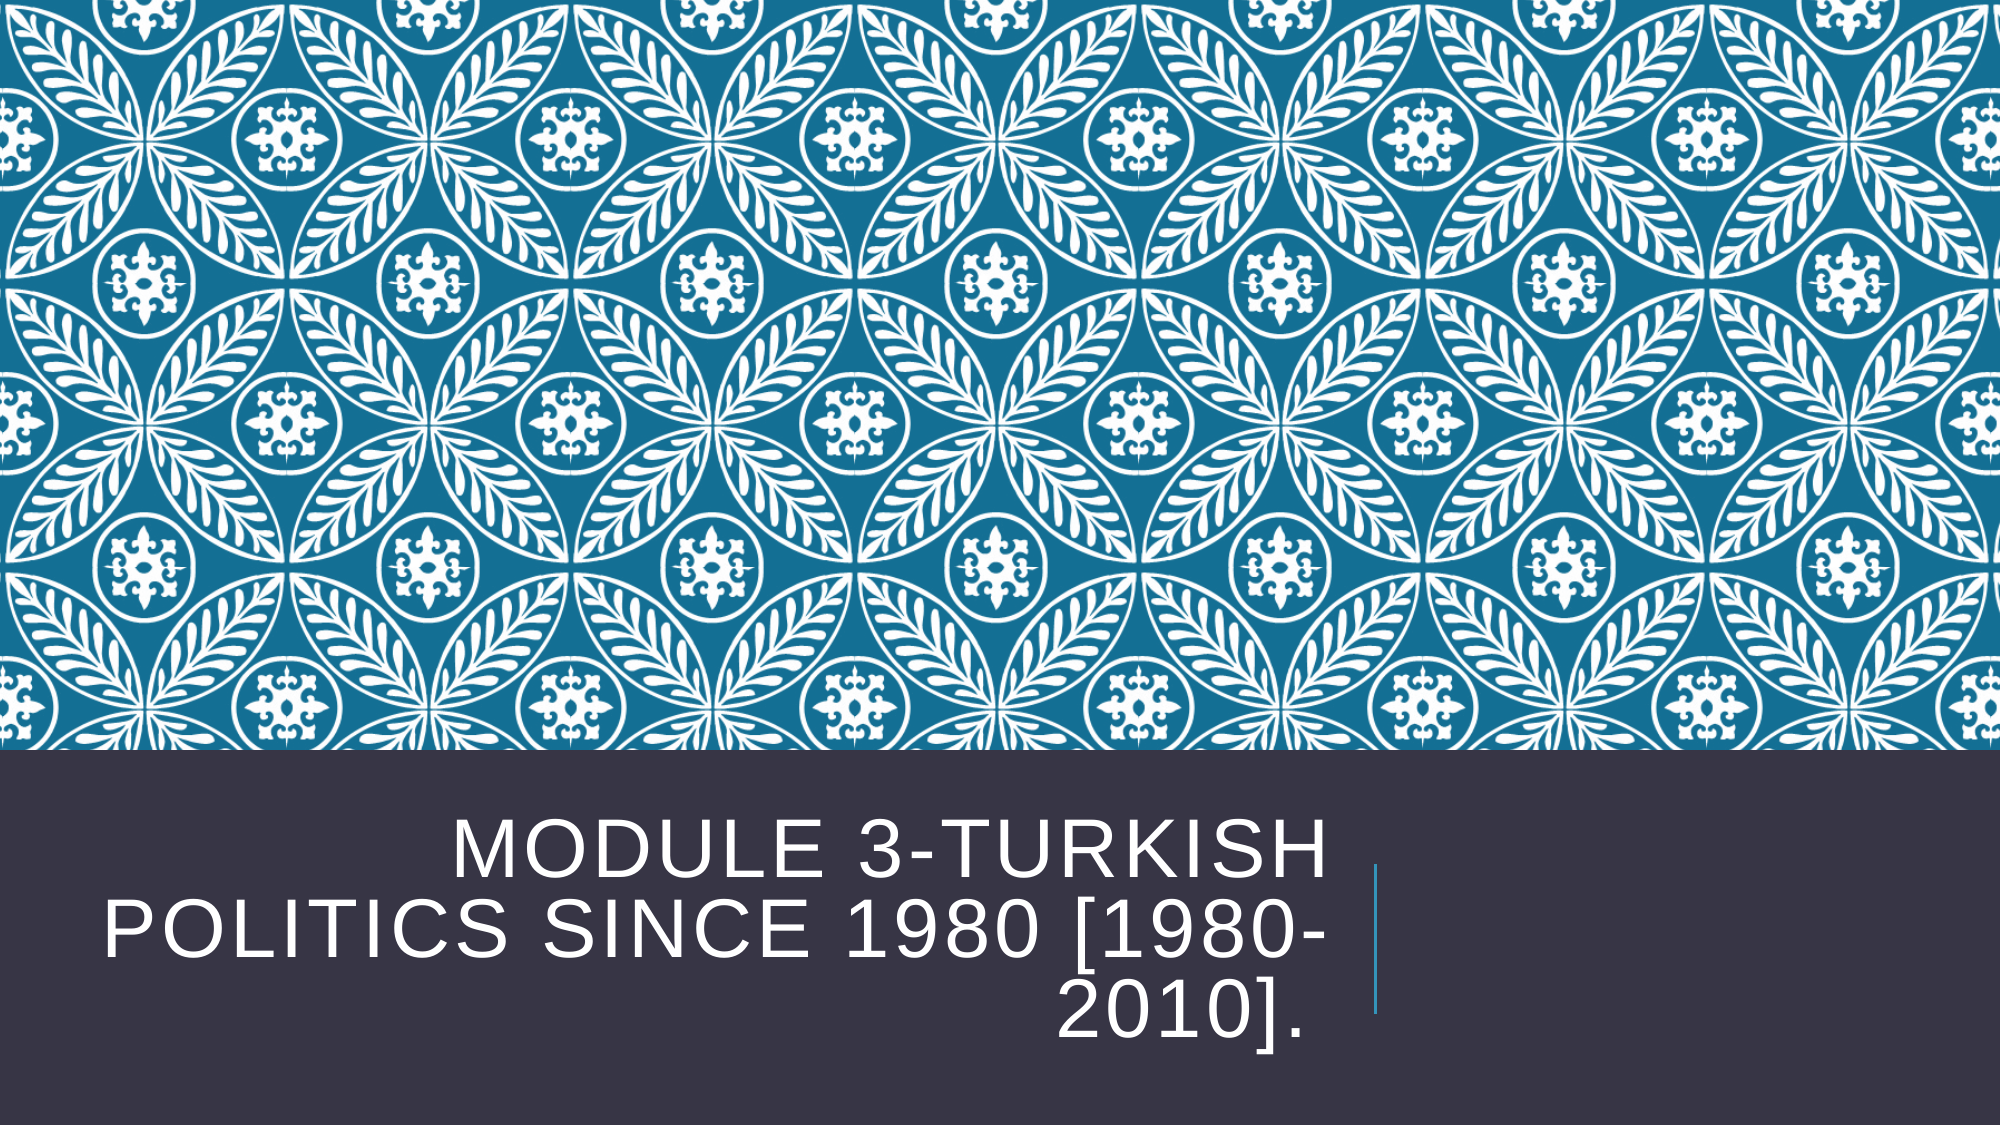

# Module 3-TurkIsh PolItIcs SInce 1980 [1980-2010].